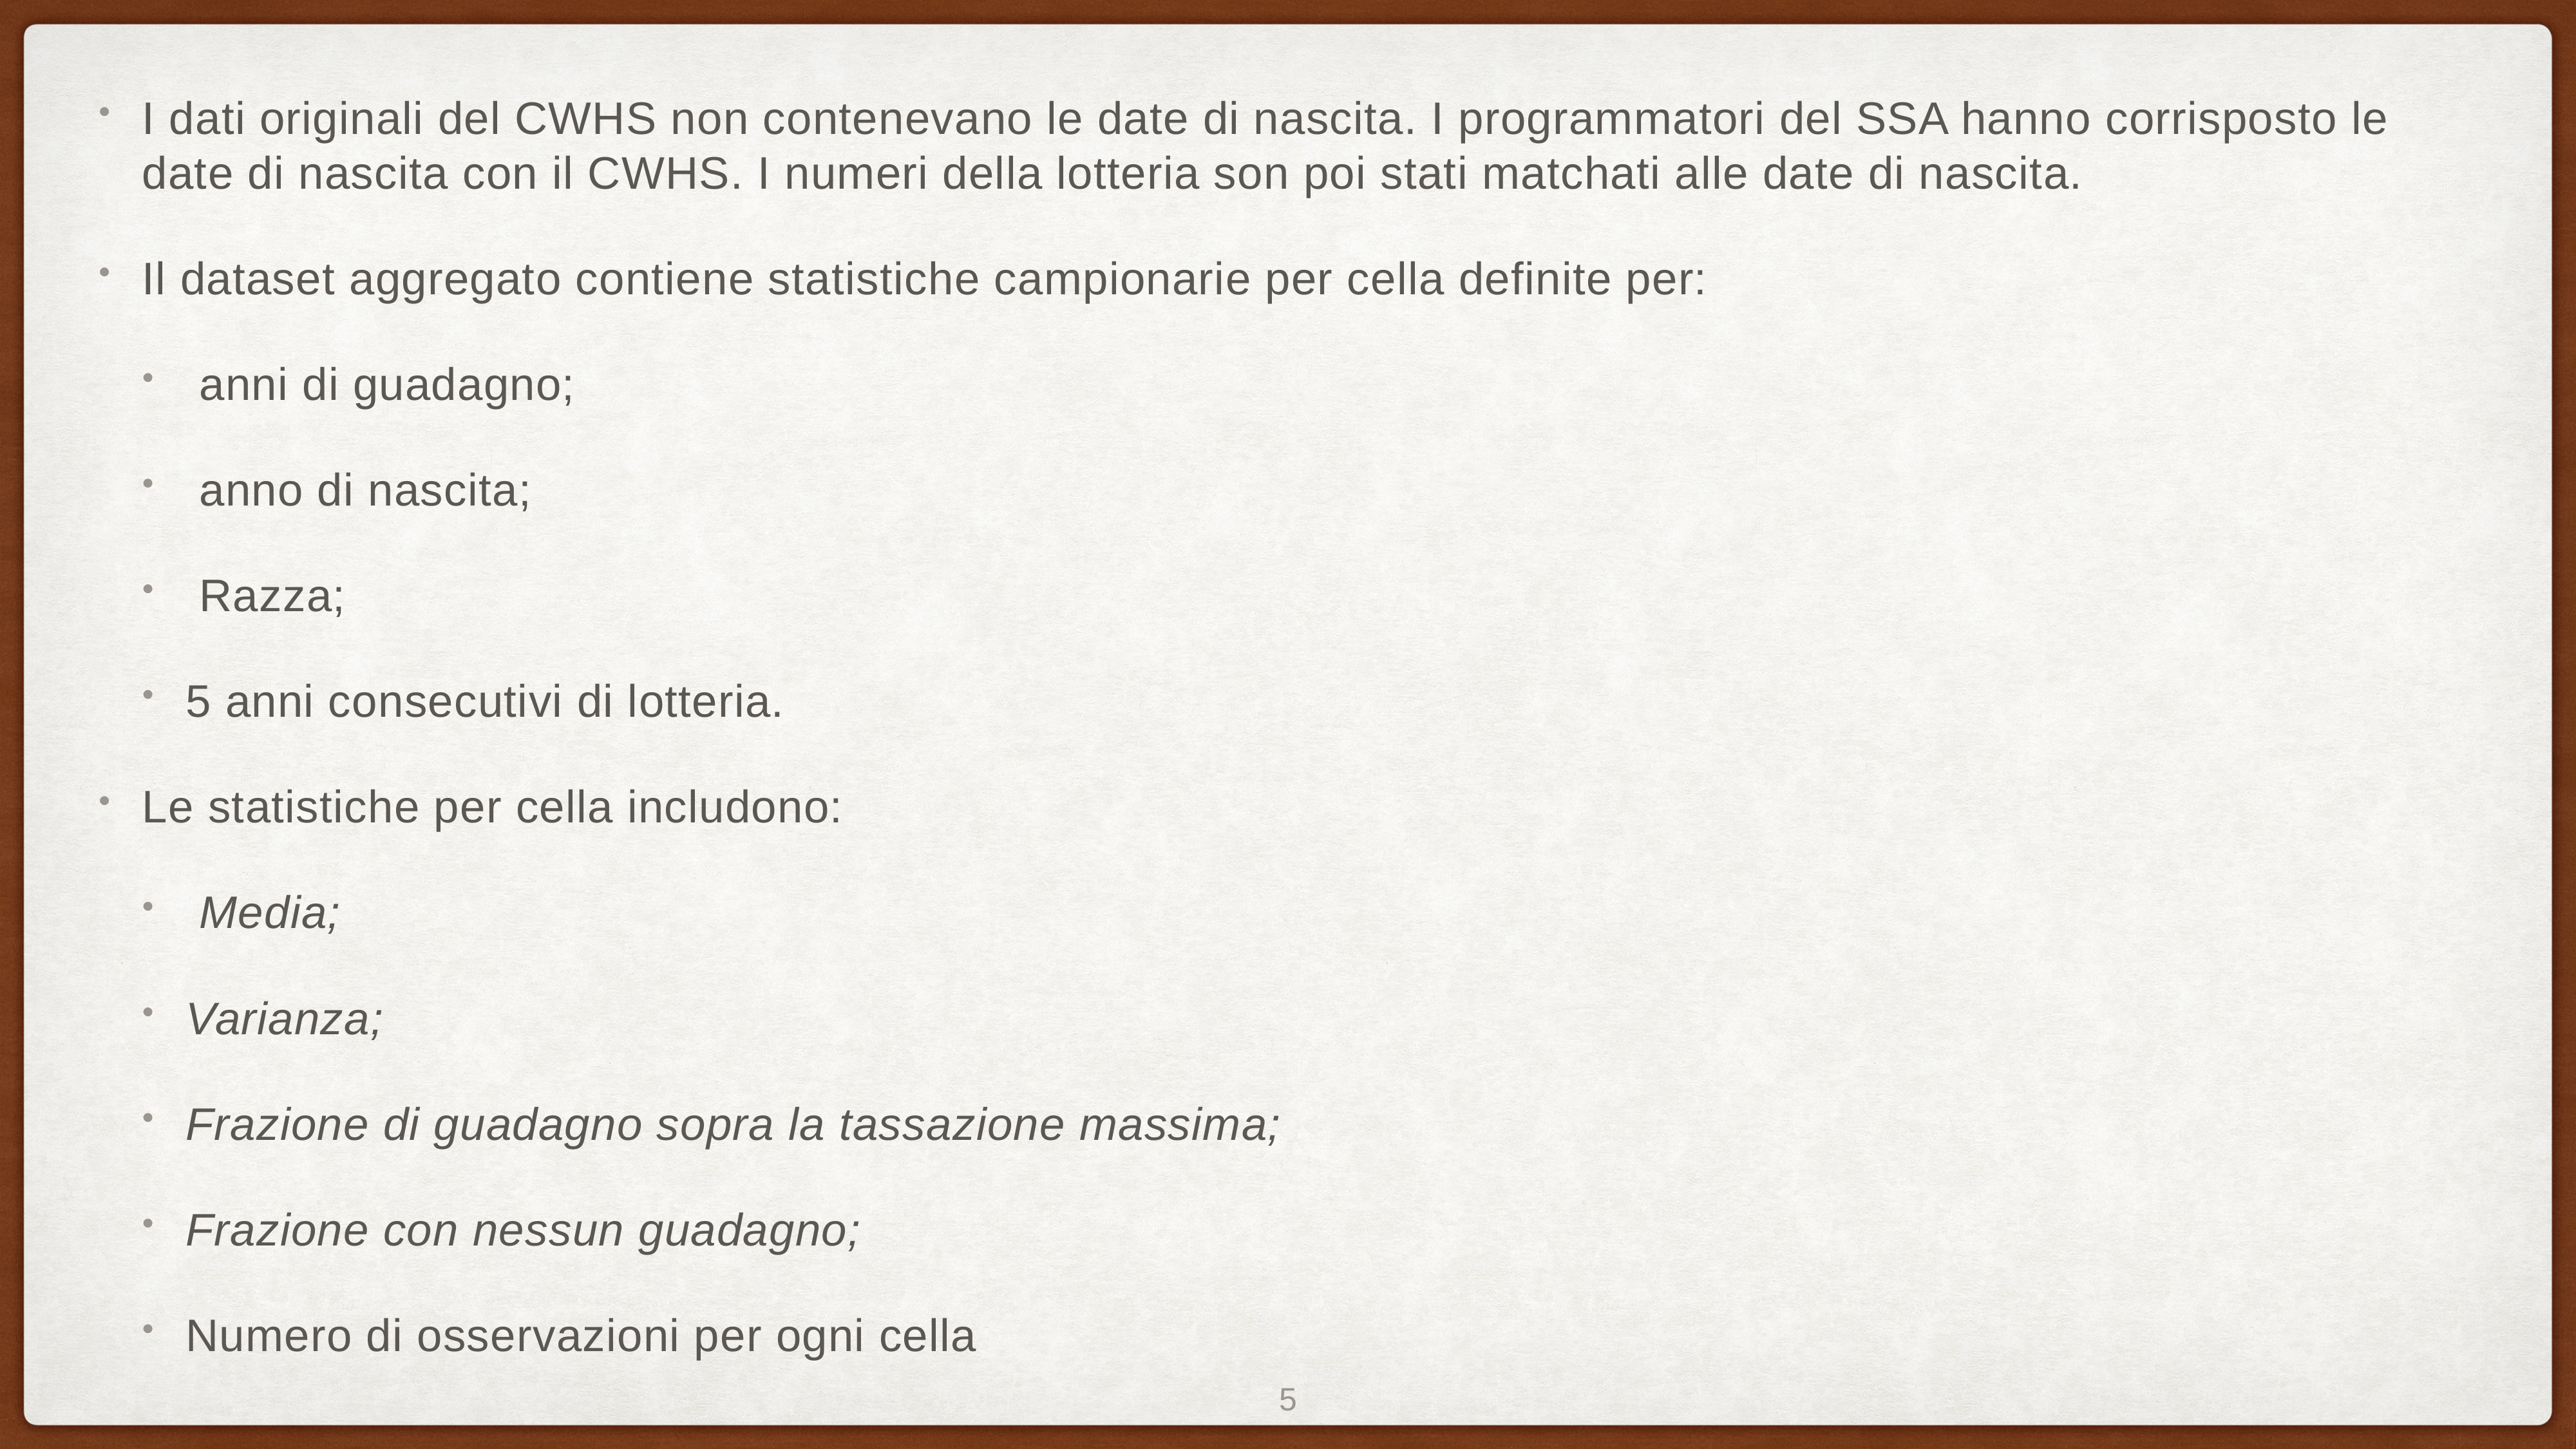

I dati originali del CWHS non contenevano le date di nascita. I programmatori del SSA hanno corrisposto le date di nascita con il CWHS. I numeri della lotteria son poi stati matchati alle date di nascita.
Il dataset aggregato contiene statistiche campionarie per cella definite per:
 anni di guadagno;
 anno di nascita;
 Razza;
5 anni consecutivi di lotteria.
Le statistiche per cella includono:
 Media;
Varianza;
Frazione di guadagno sopra la tassazione massima;
Frazione con nessun guadagno;
Numero di osservazioni per ogni cella
5